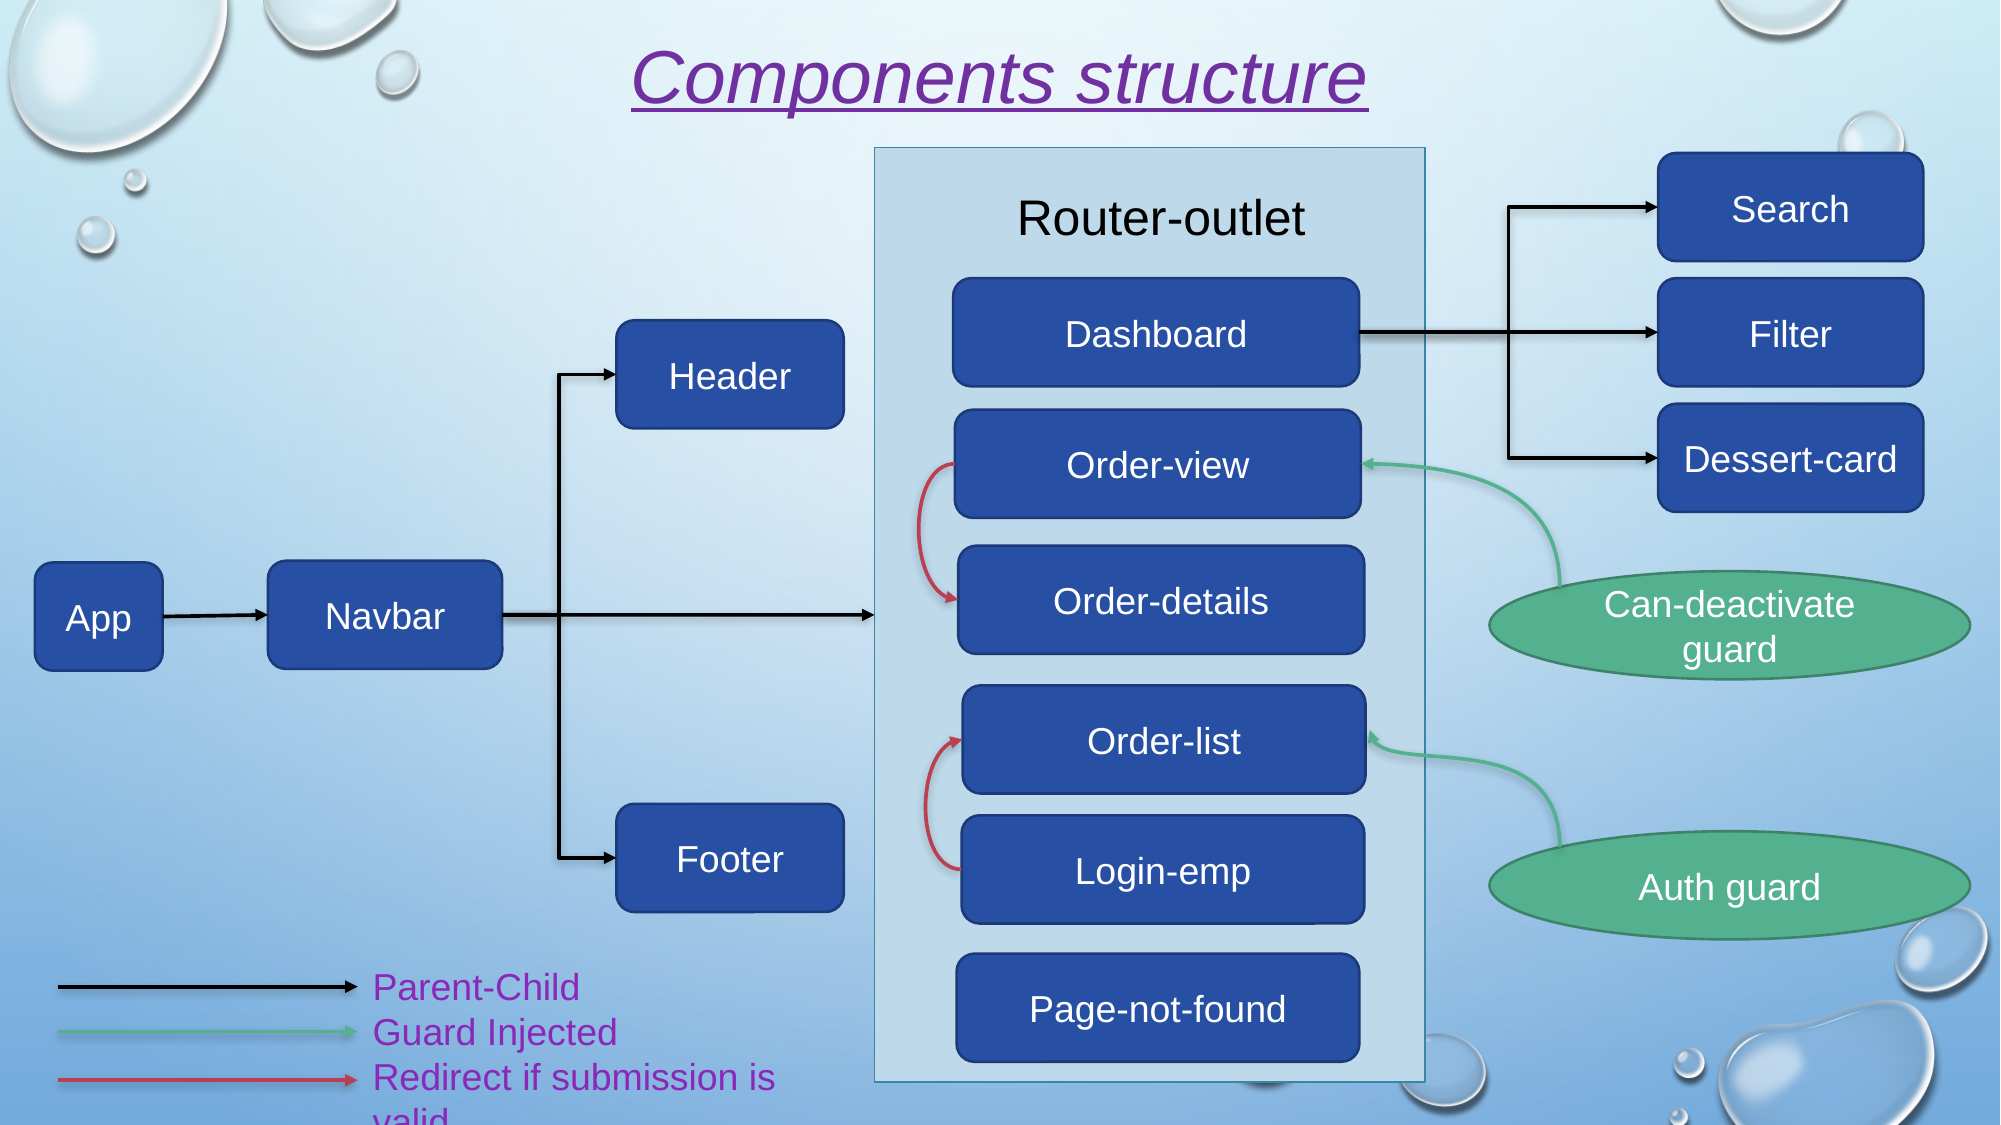

# Components structure

Search
Router-outlet
Filter
Dashboard
Header
Dessert-card
Order-view
Order-details
Navbar
App
Can-deactivate guard
Order-list
Footer
Login-emp
Auth guard
Page-not-found
Parent-Child
Guard Injected
Redirect if submission is valid